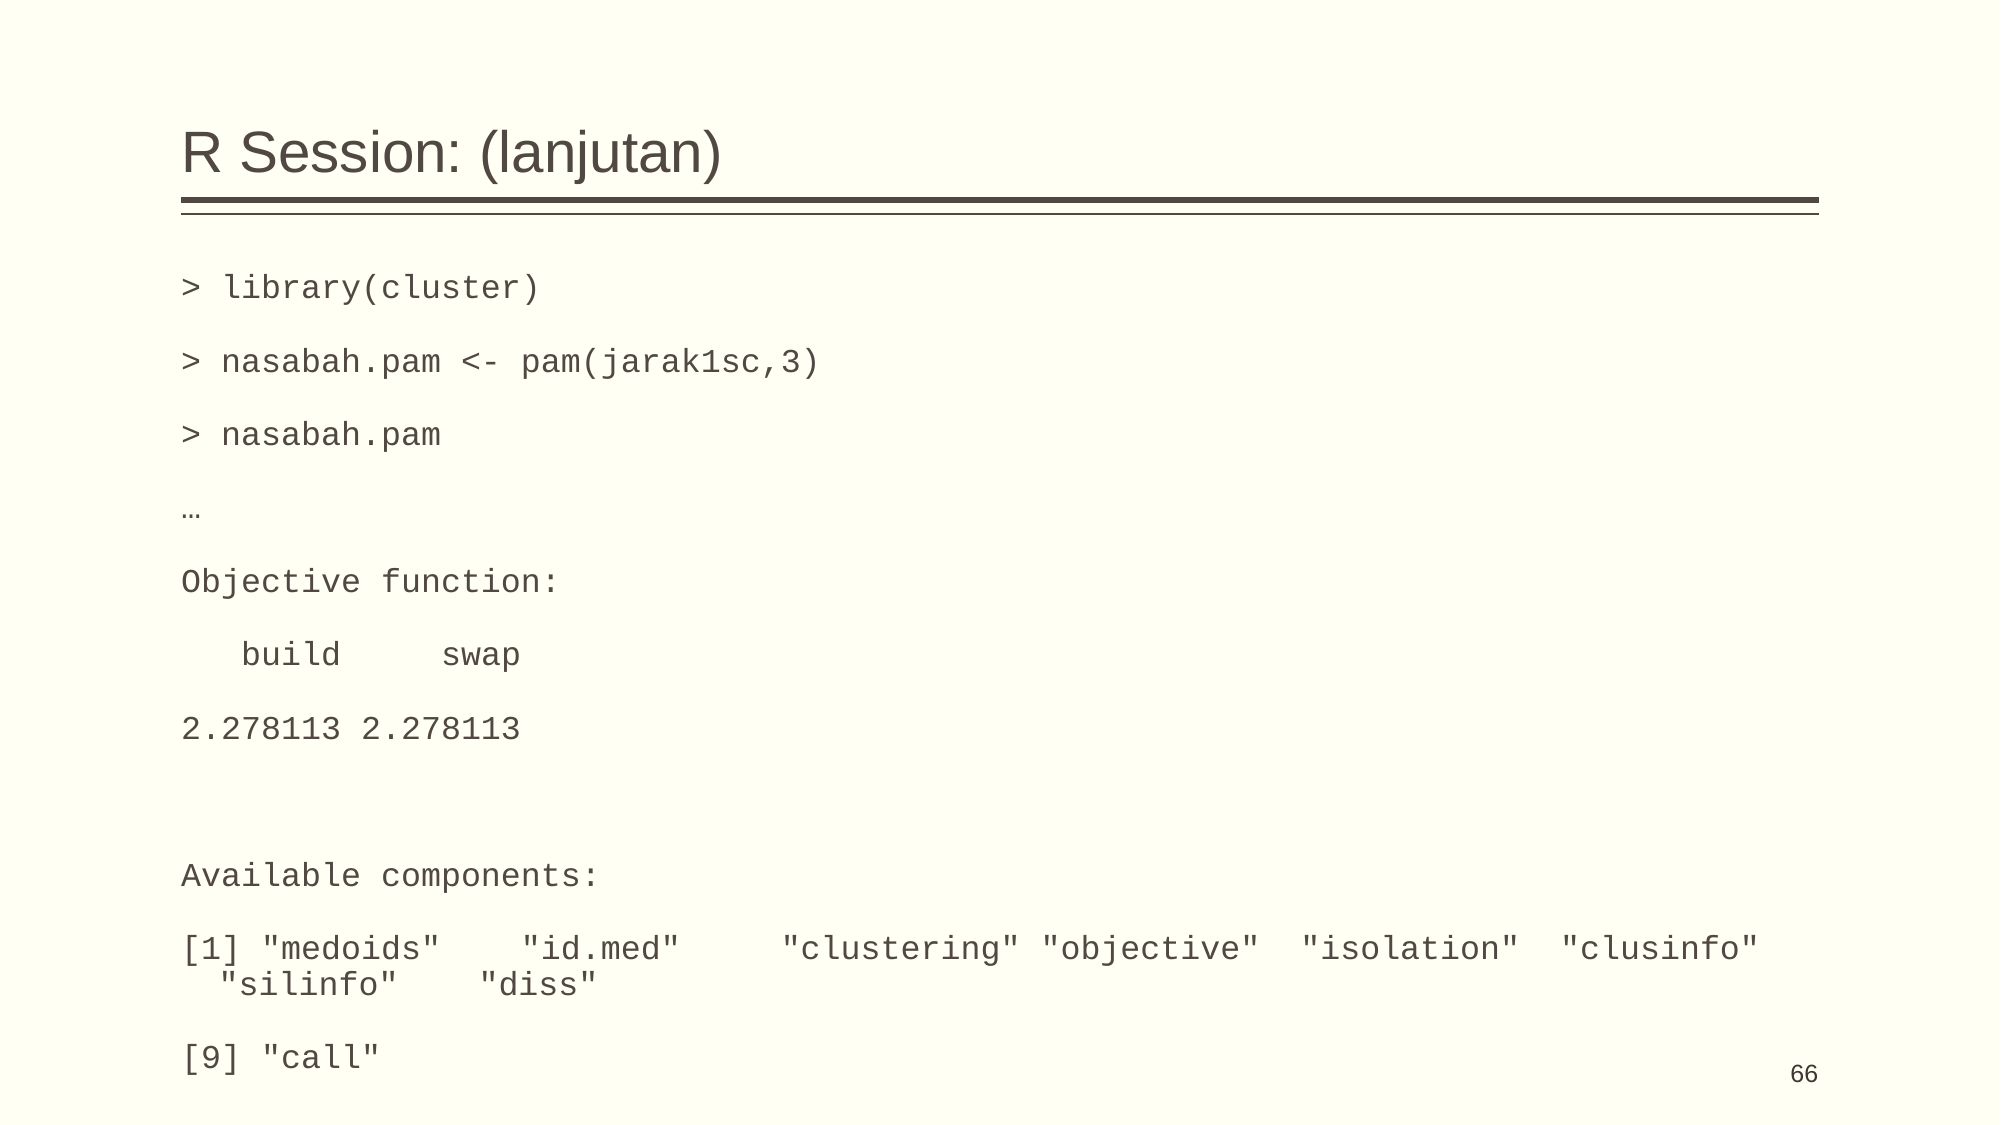

# R Session: (lanjutan)
> library(cluster)
> nasabah.pam <- pam(jarak1sc,3)
> nasabah.pam
…
Objective function:
   build     swap
2.278113 2.278113

Available components:
[1] "medoids"    "id.med"     "clustering" "objective"  "isolation"  "clusinfo"   "silinfo"    "diss"
[9] "call"
66